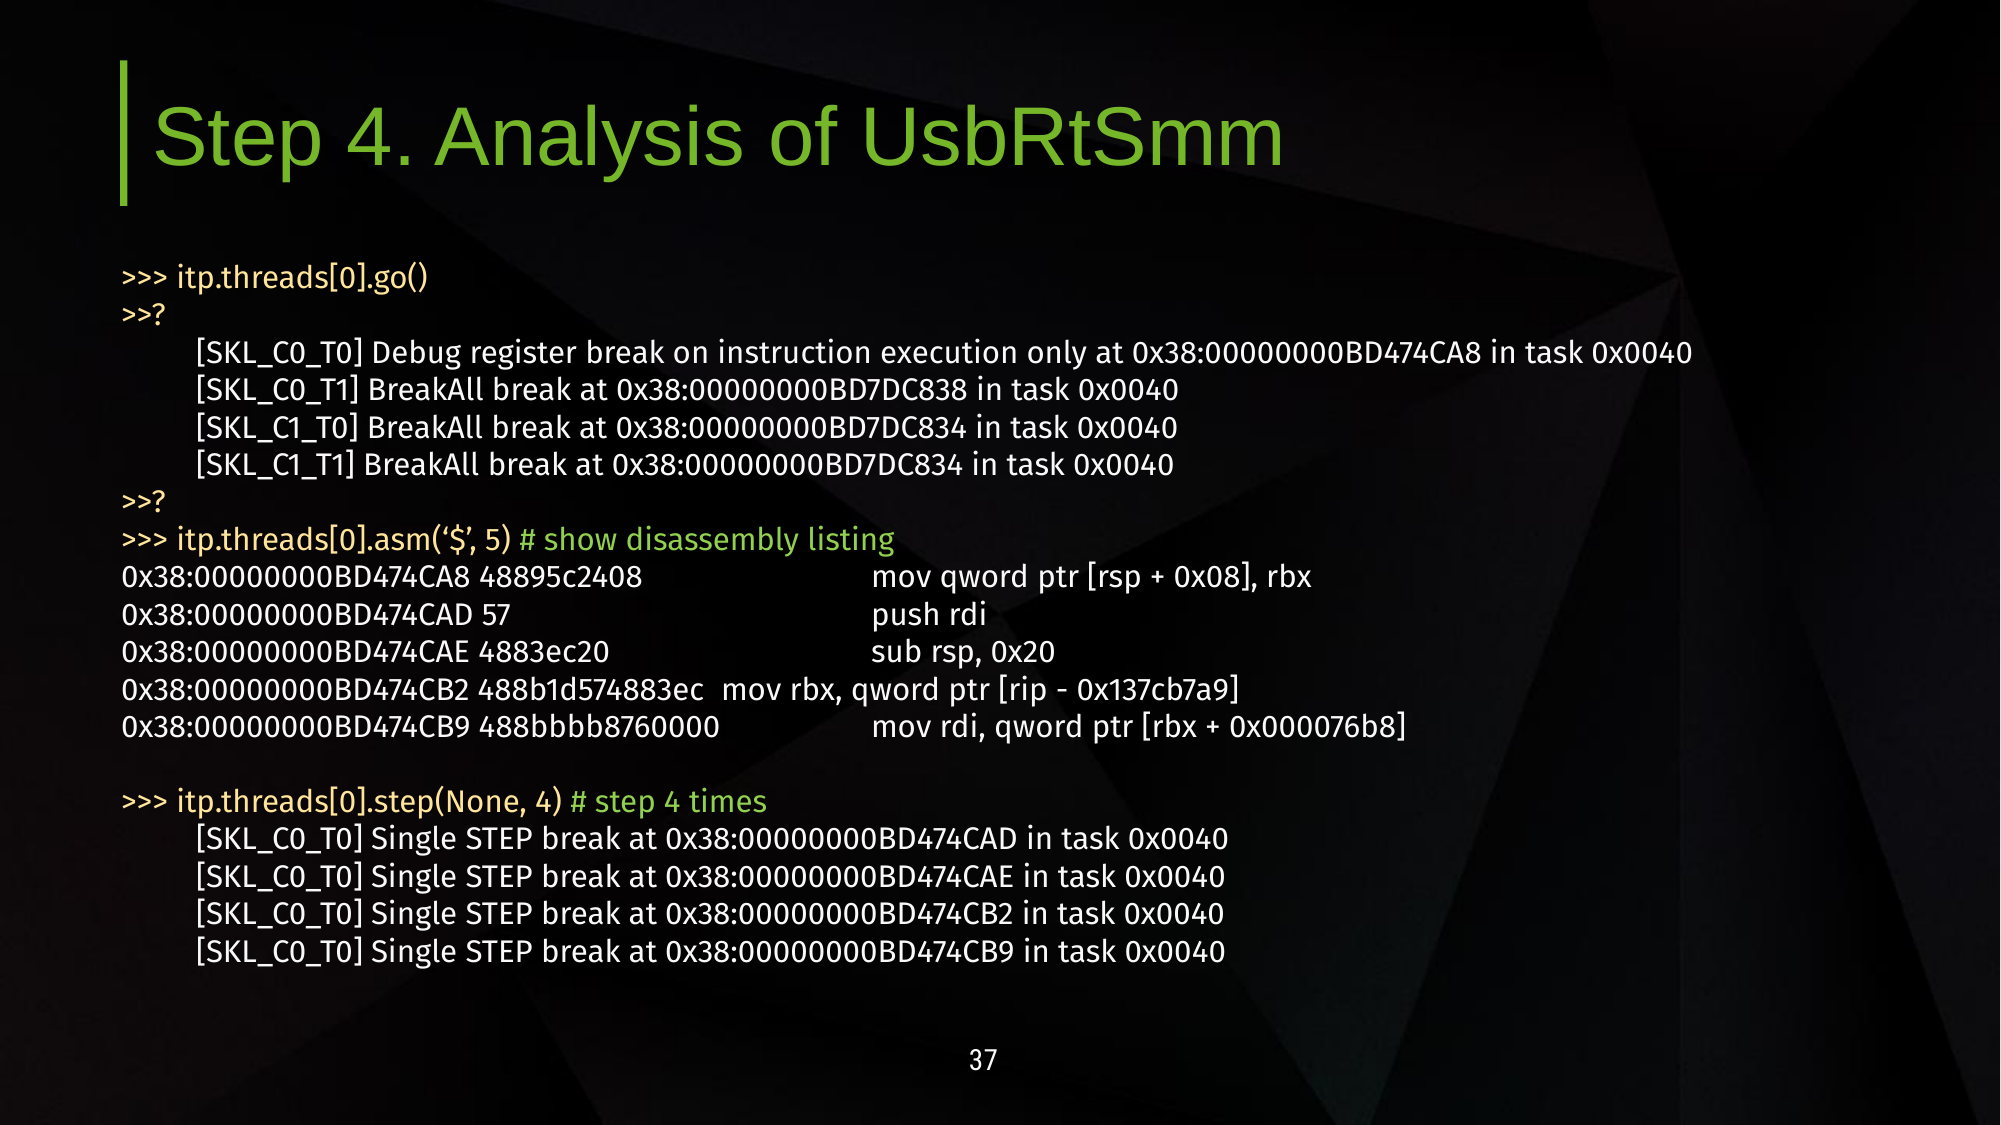

Step 4. Analysis of UsbRtSmm
>>> itp.threads[0].go()
>>?
[SKL_C0_T0] Debug register break on instruction execution only at 0x38:00000000BD474CA8 in task 0x0040
[SKL_C0_T1] BreakAll break at 0x38:00000000BD7DC838 in task 0x0040
[SKL_C1_T0] BreakAll break at 0x38:00000000BD7DC834 in task 0x0040
[SKL_C1_T1] BreakAll break at 0x38:00000000BD7DC834 in task 0x0040
>>?
>>> itp.threads[0].asm(‘$’, 5) # show disassembly listing
0x38:00000000BD474CA8 48895c2408		mov qword ptr [rsp + 0x08], rbx
0x38:00000000BD474CAD 57			push rdi
0x38:00000000BD474CAE 4883ec20		sub rsp, 0x20
0x38:00000000BD474CB2 488b1d574883ec	mov rbx, qword ptr [rip - 0x137cb7a9]
0x38:00000000BD474CB9 488bbbb8760000	mov rdi, qword ptr [rbx + 0x000076b8]

>>> itp.threads[0].step(None, 4) # step 4 times
[SKL_C0_T0] Single STEP break at 0x38:00000000BD474CAD in task 0x0040
[SKL_C0_T0] Single STEP break at 0x38:00000000BD474CAE in task 0x0040
[SKL_C0_T0] Single STEP break at 0x38:00000000BD474CB2 in task 0x0040
[SKL_C0_T0] Single STEP break at 0x38:00000000BD474CB9 in task 0x0040